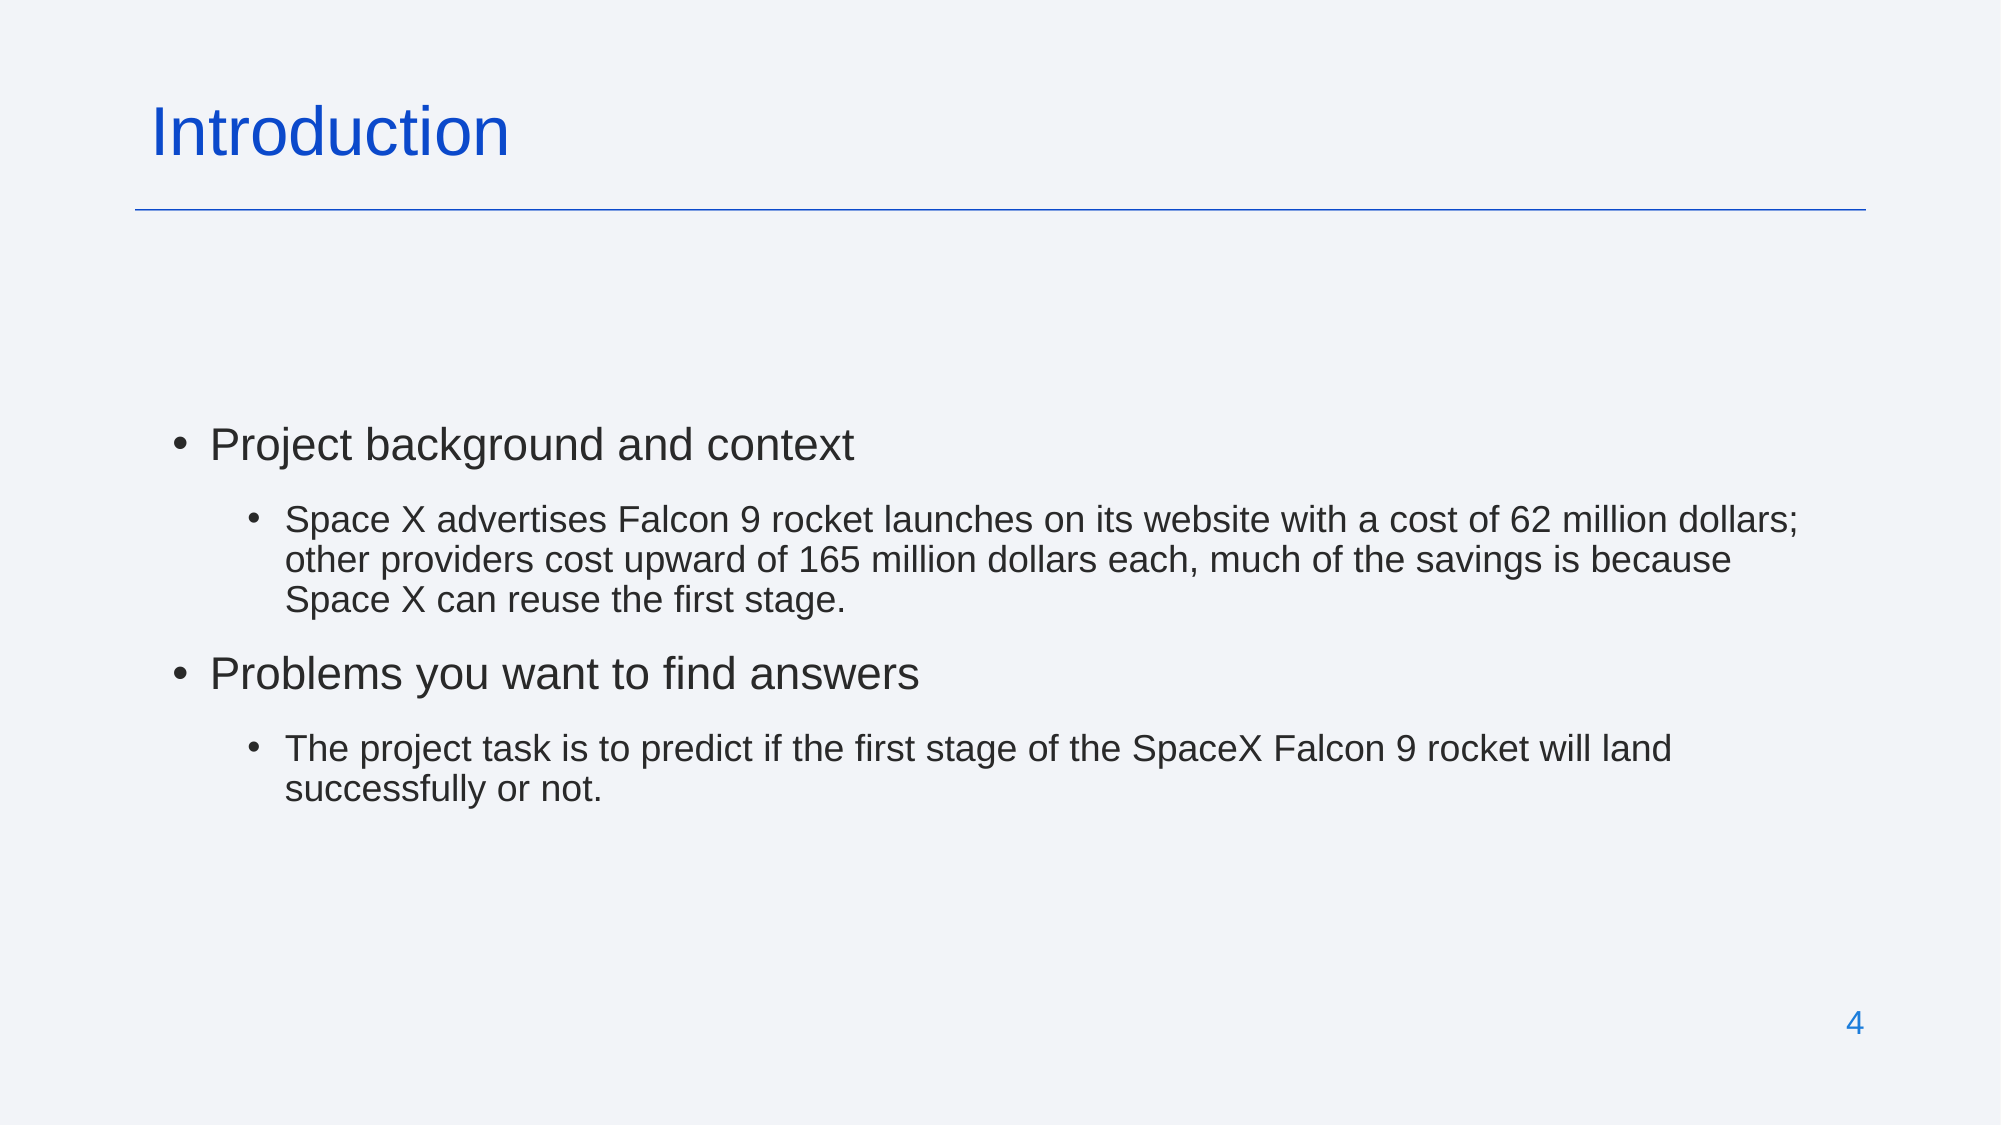

Introduction
Project background and context
Space X advertises Falcon 9 rocket launches on its website with a cost of 62 million dollars; other providers cost upward of 165 million dollars each, much of the savings is because Space X can reuse the first stage.
Problems you want to find answers
The project task is to predict if the first stage of the SpaceX Falcon 9 rocket will land successfully or not.
4